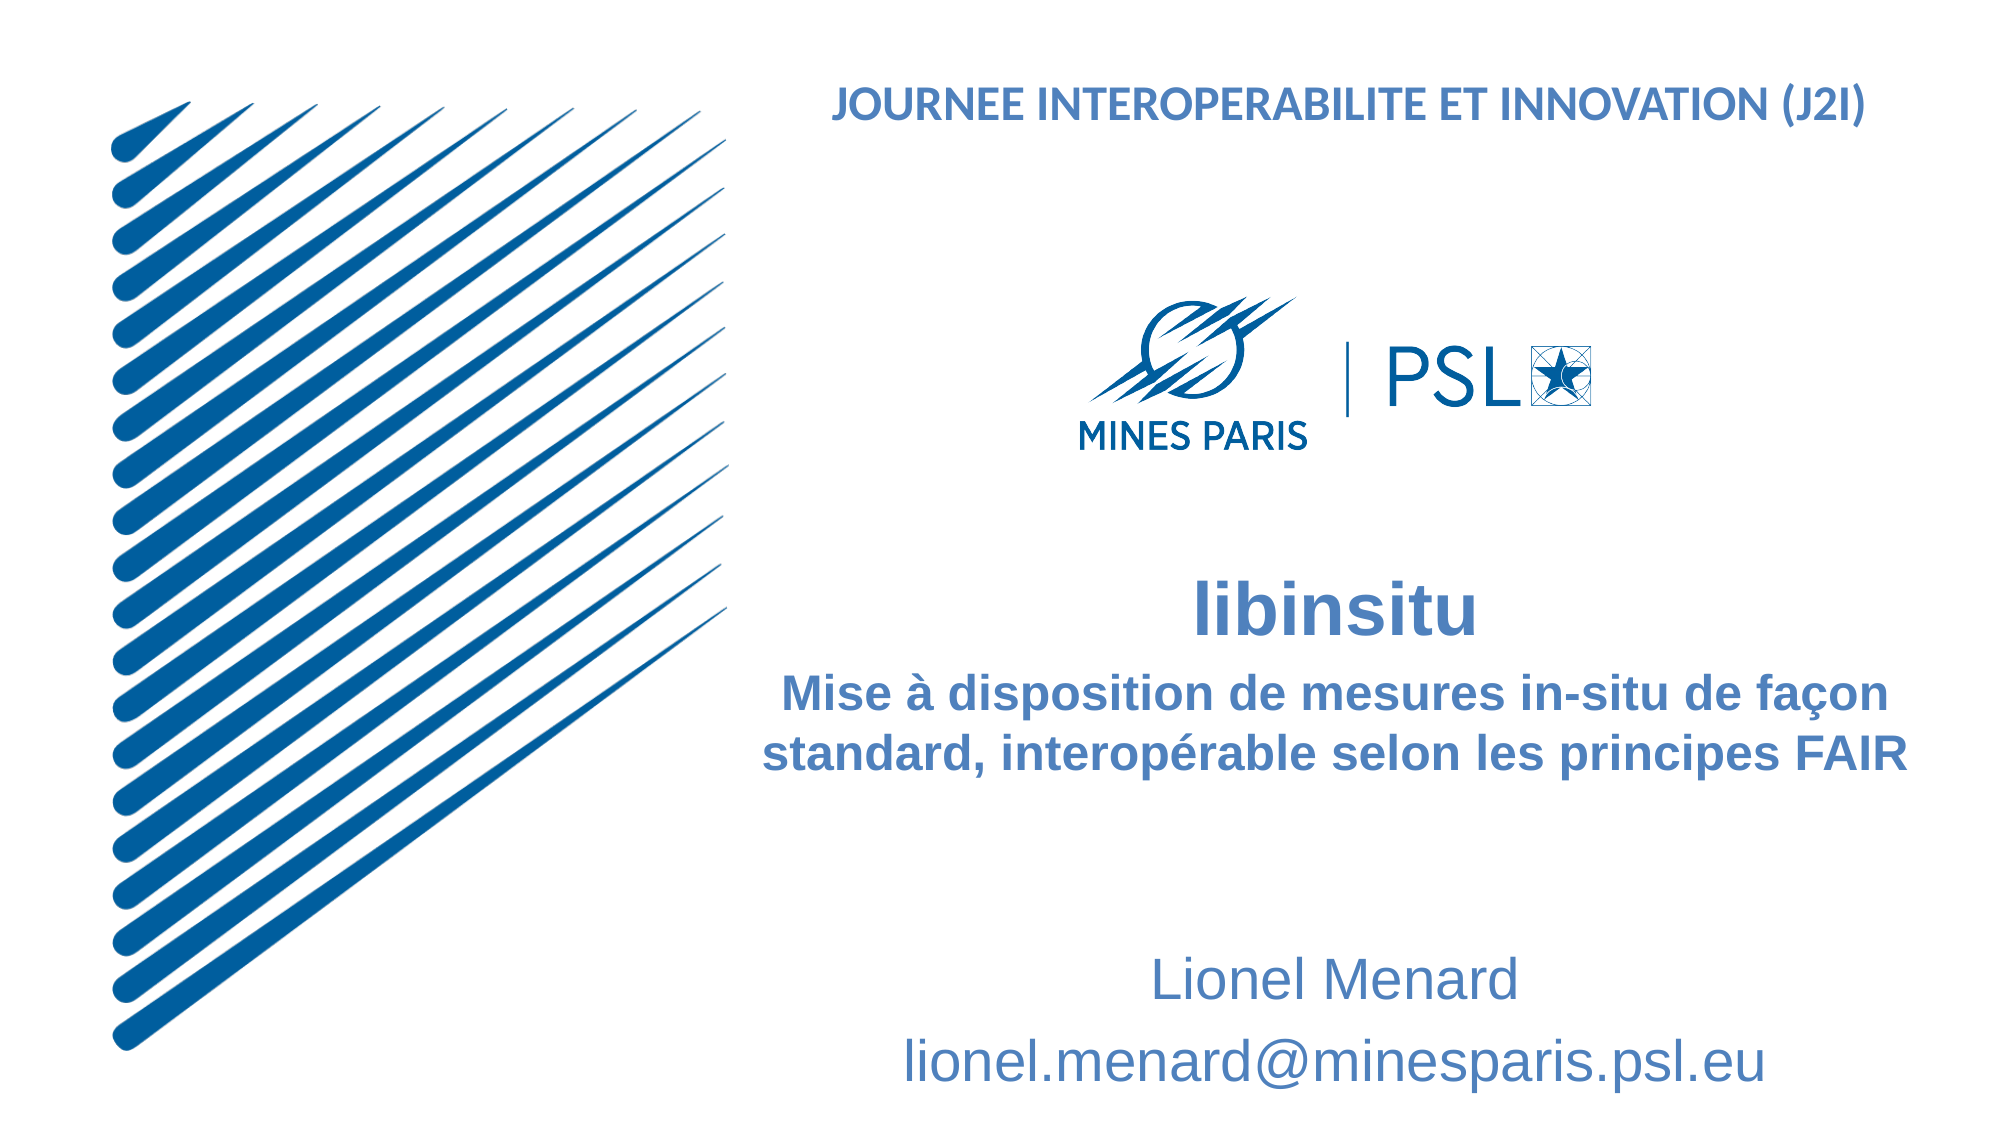

# JOURNEE INTEROPERABILITE ET INNOVATION (J2I)
libinsitu
Mise à disposition de mesures in-situ de façon standard, interopérable selon les principes FAIR
Lionel Menard
lionel.menard@minesparis.psl.eu